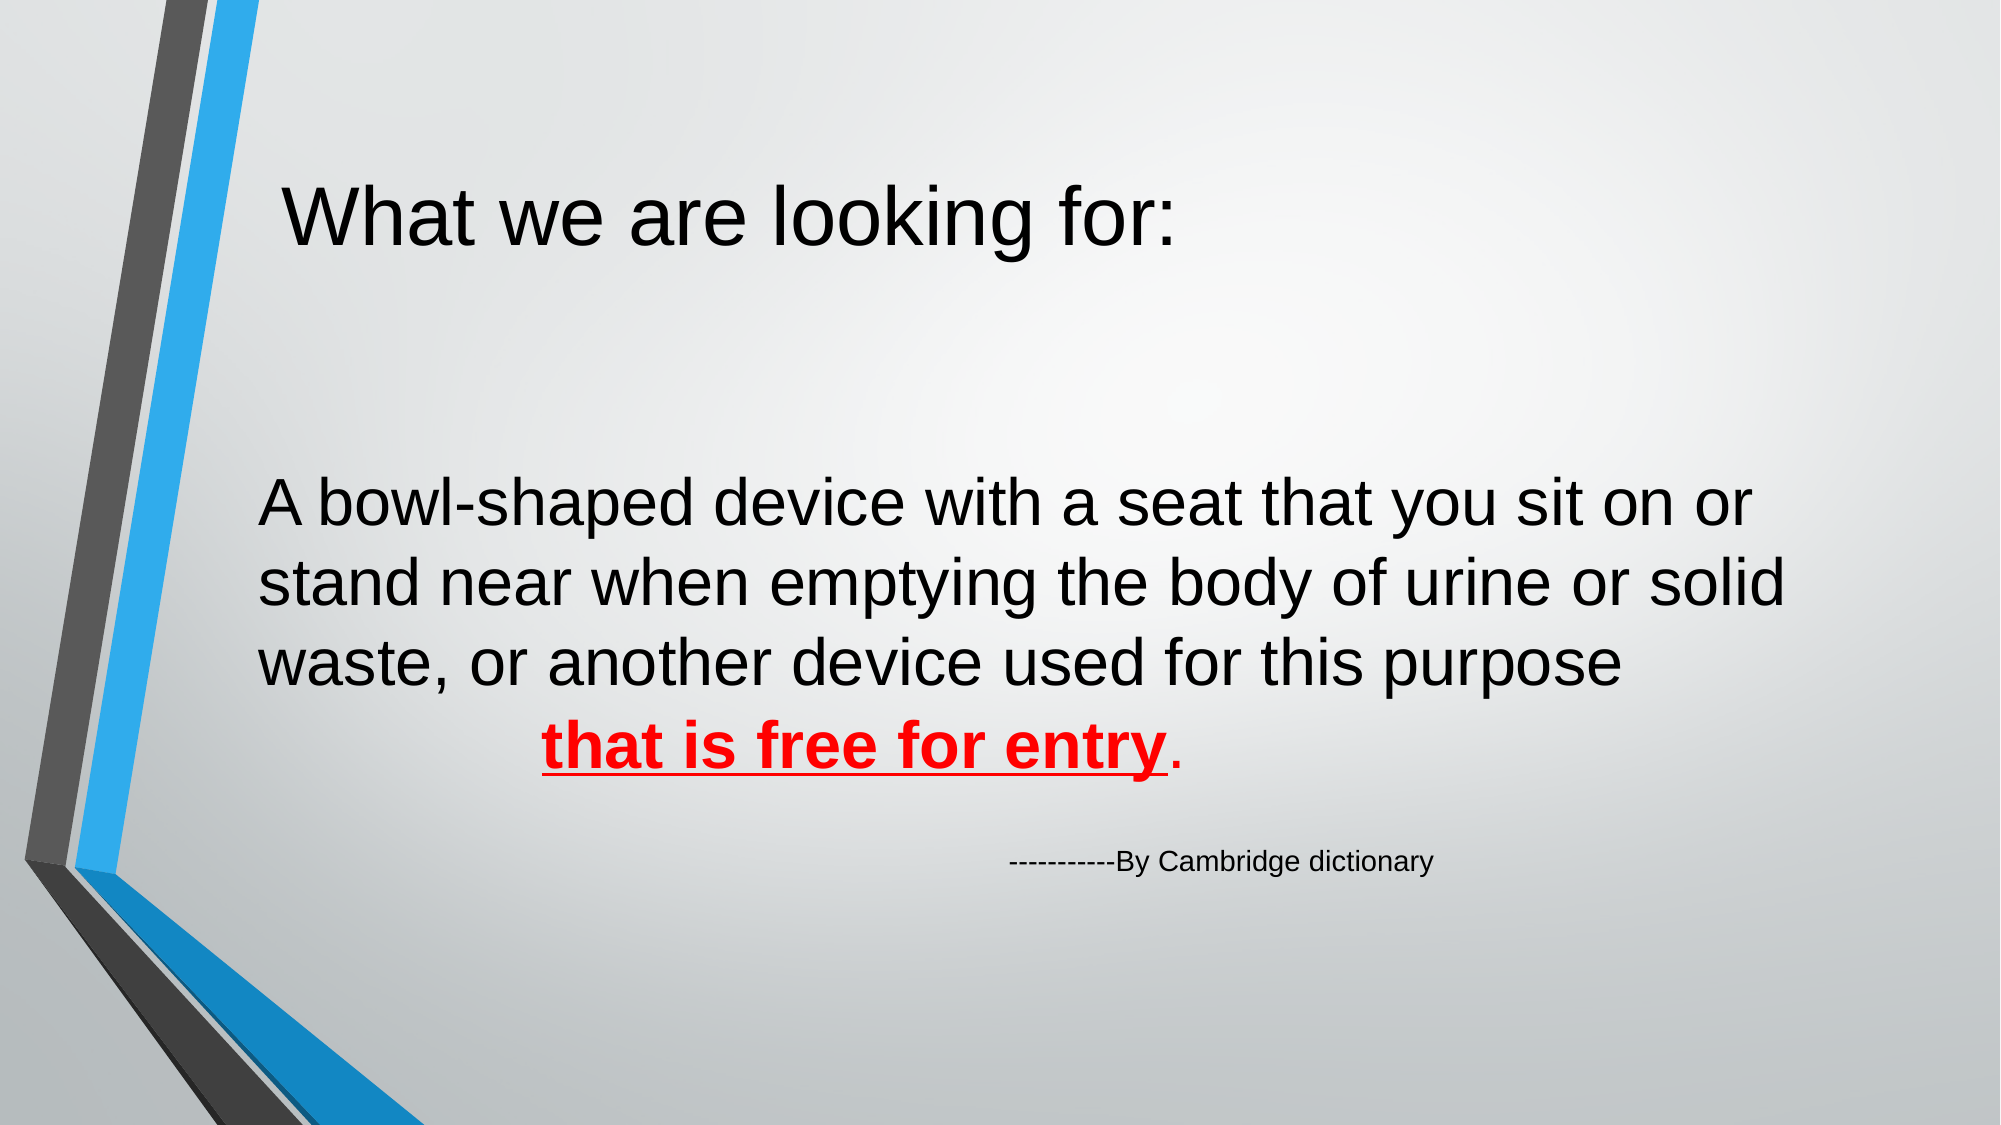

What we are looking for:
A bowl-shaped device with a seat that you sit on or stand near when emptying the body of urine or solid waste, or another device used for this purpose
															-----------By Cambridge dictionary
that is free for entry.